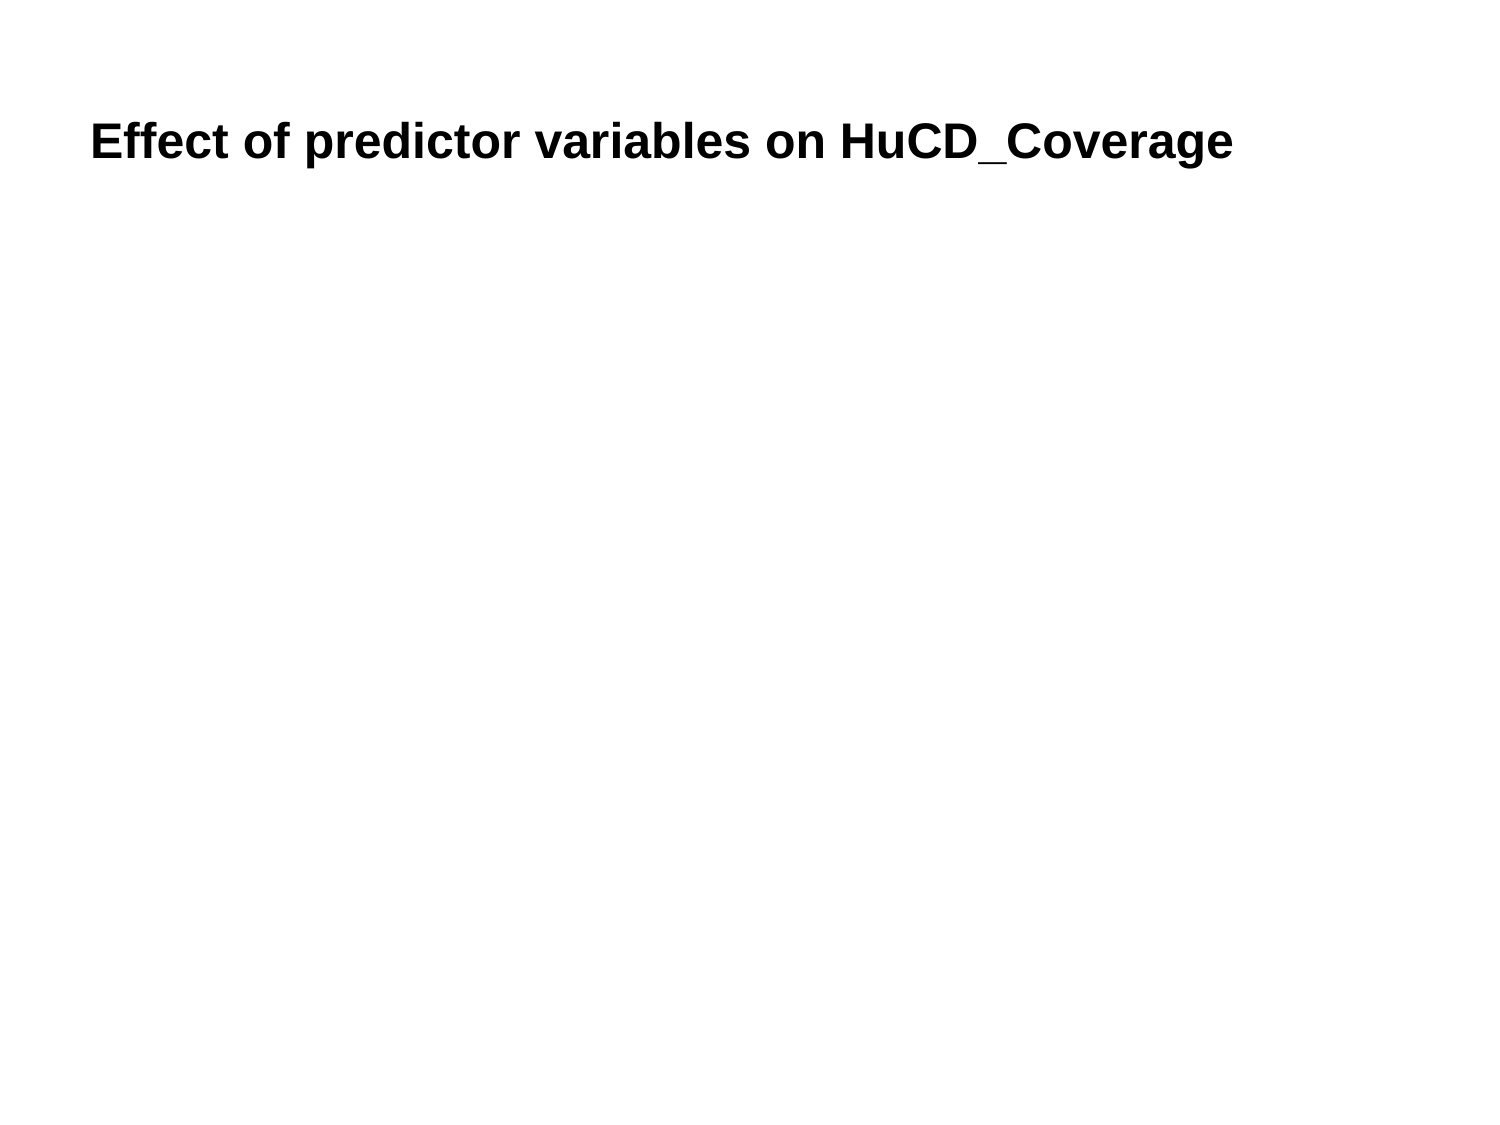

# Effect of predictor variables on HuCD_Coverage